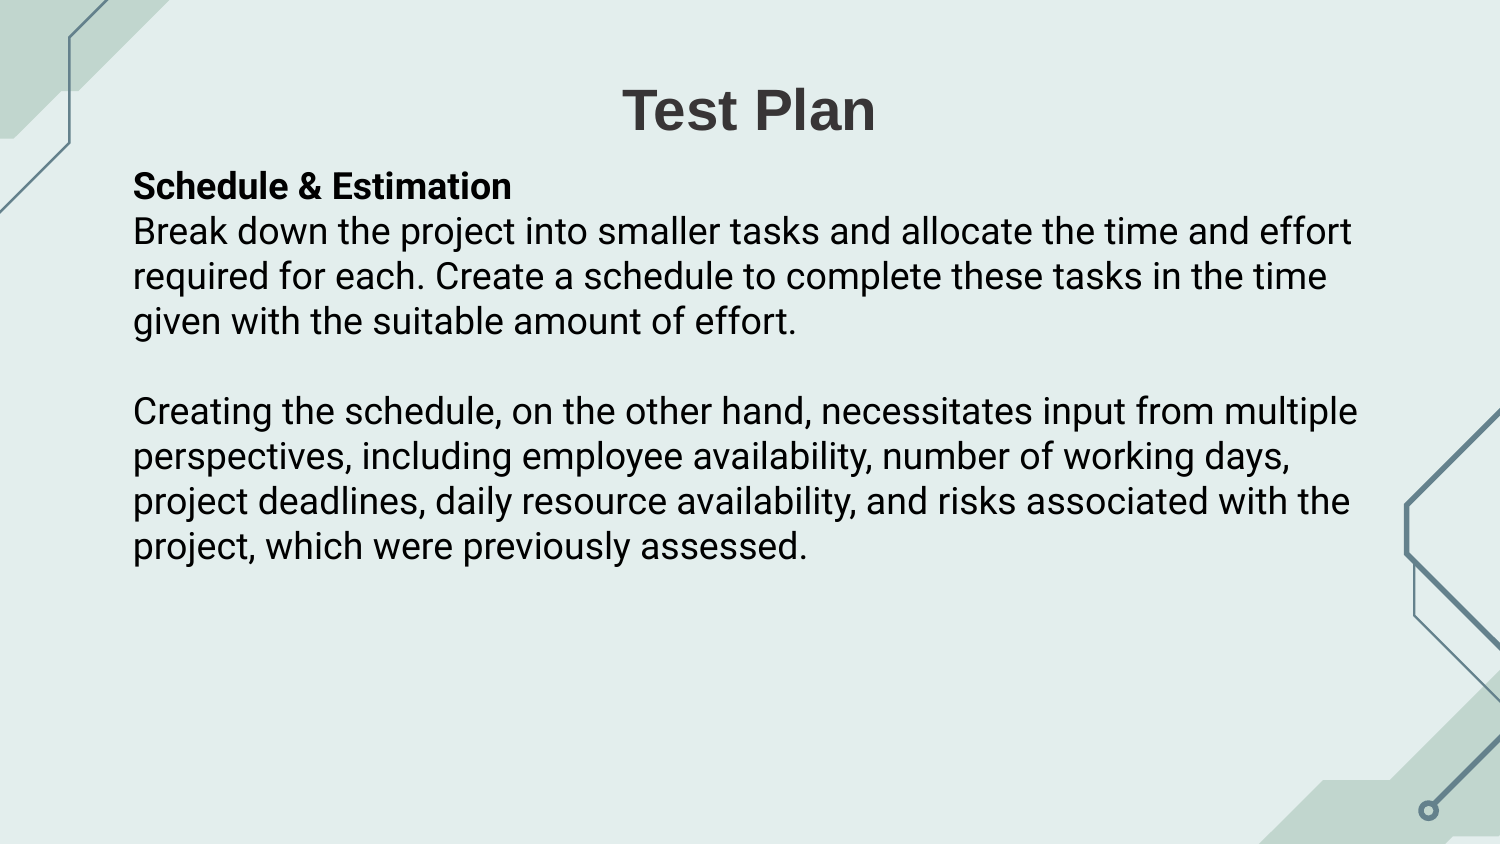

# Test Plan
Schedule & Estimation
Break down the project into smaller tasks and allocate the time and effort required for each. Create a schedule to complete these tasks in the time given with the suitable amount of effort.

Creating the schedule, on the other hand, necessitates input from multiple perspectives, including employee availability, number of working days, project deadlines, daily resource availability, and risks associated with the project, which were previously assessed.